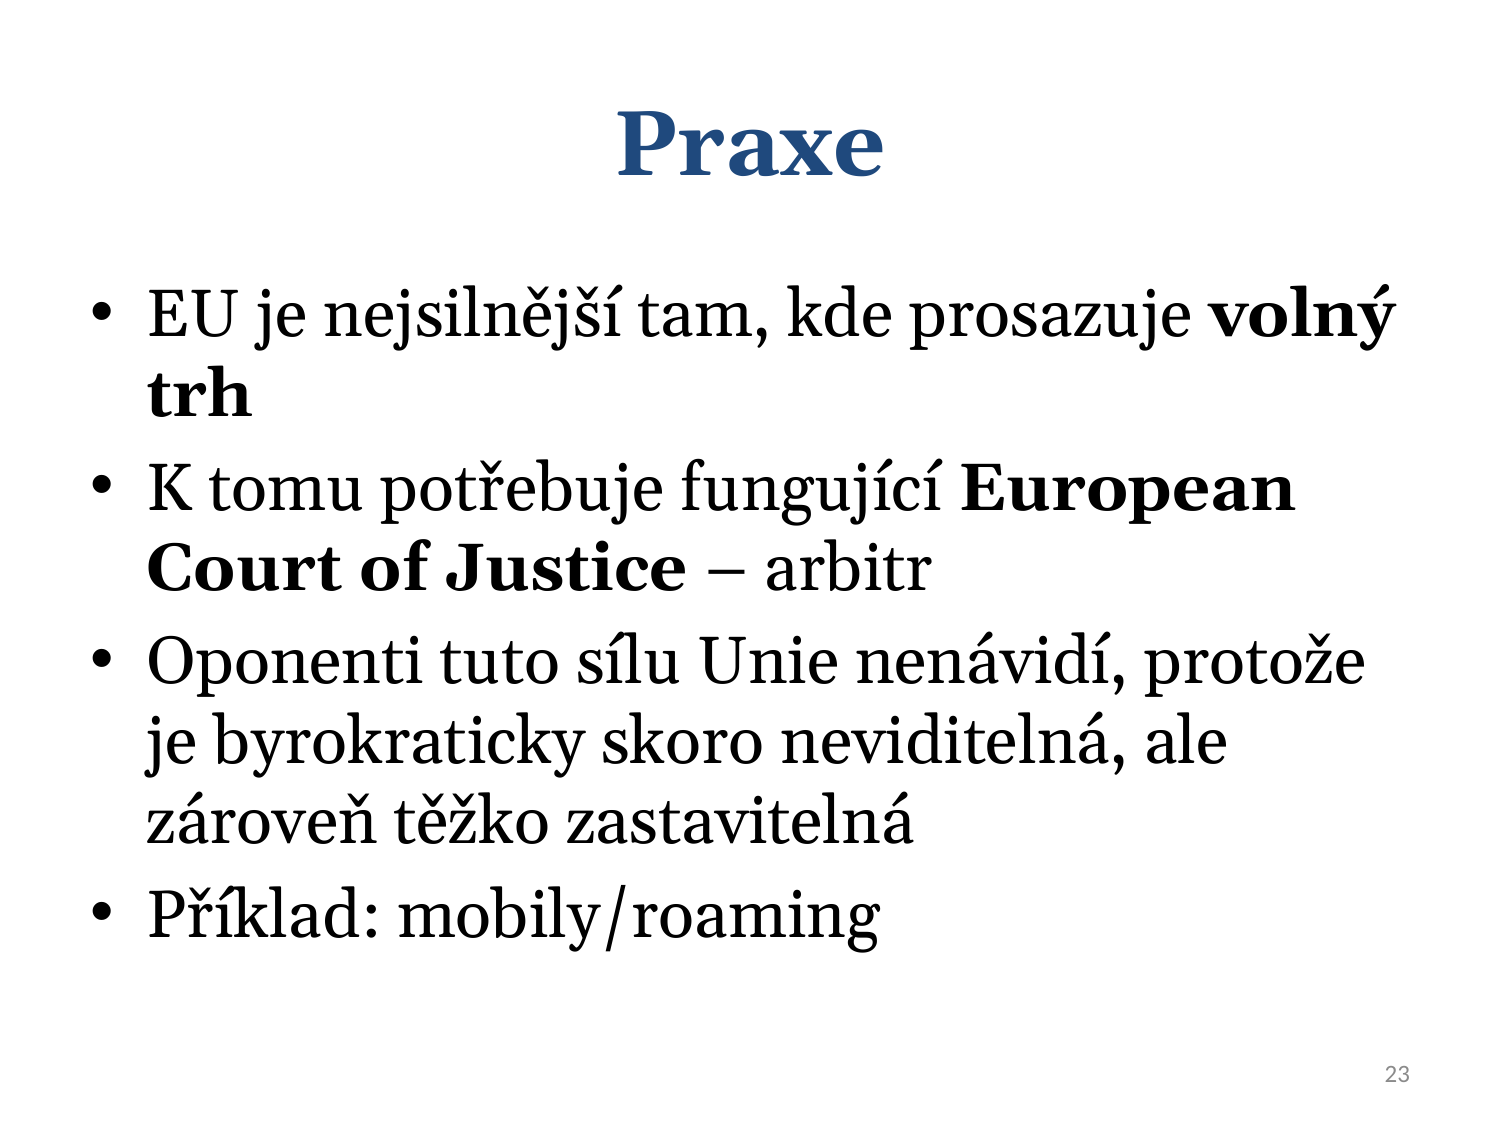

# Praxe
EU je nejsilnější tam, kde prosazuje volný trh
K tomu potřebuje fungující European Court of Justice – arbitr
Oponenti tuto sílu Unie nenávidí, protože je byrokraticky skoro neviditelná, ale zároveň těžko zastavitelná
Příklad: mobily/roaming

23